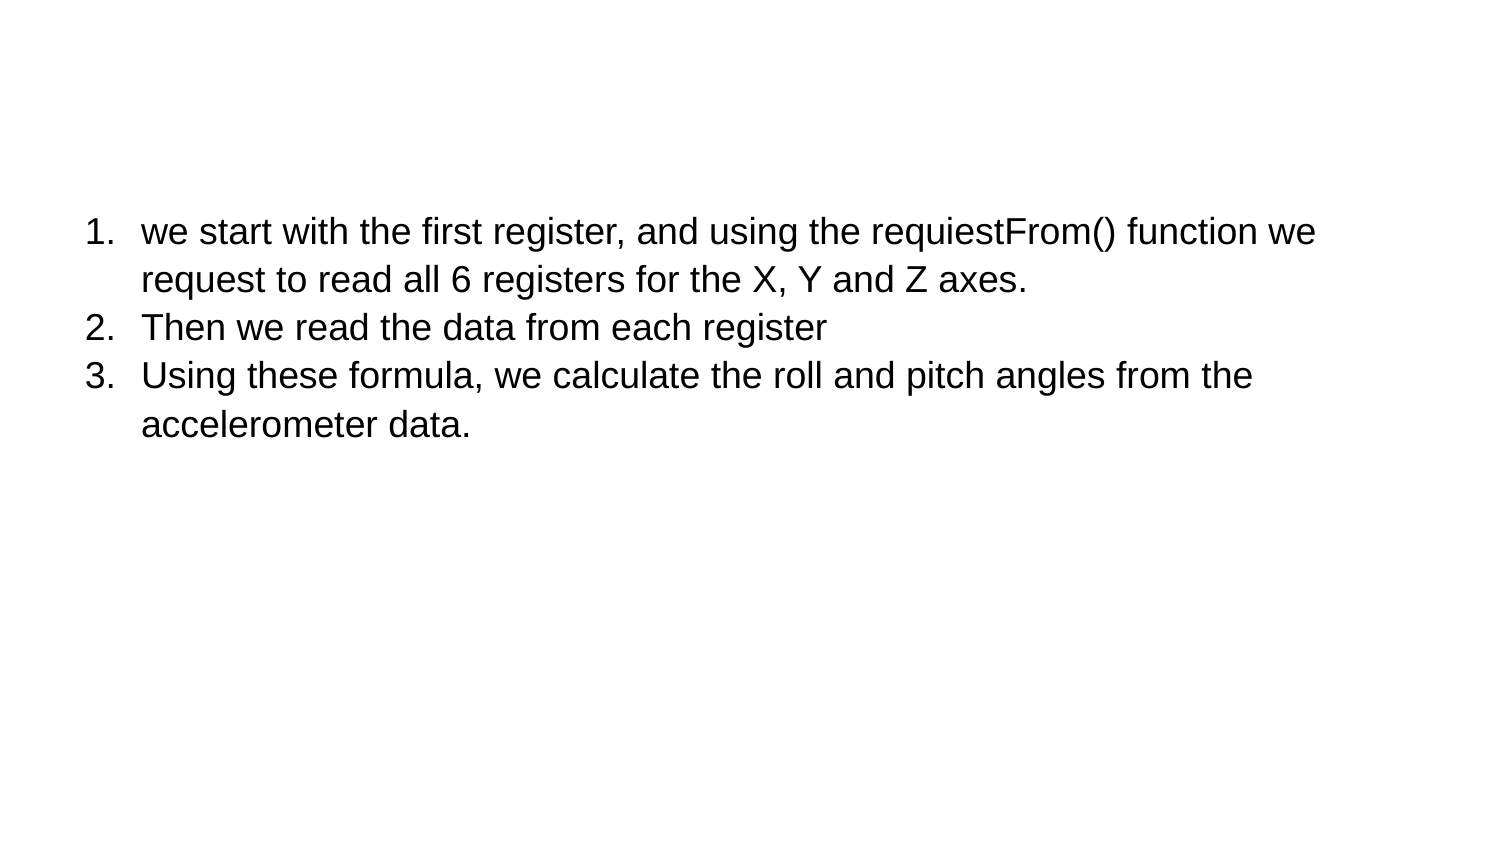

#
we start with the first register, and using the requiestFrom() function we request to read all 6 registers for the X, Y and Z axes.
Then we read the data from each register
Using these formula, we calculate the roll and pitch angles from the accelerometer data.